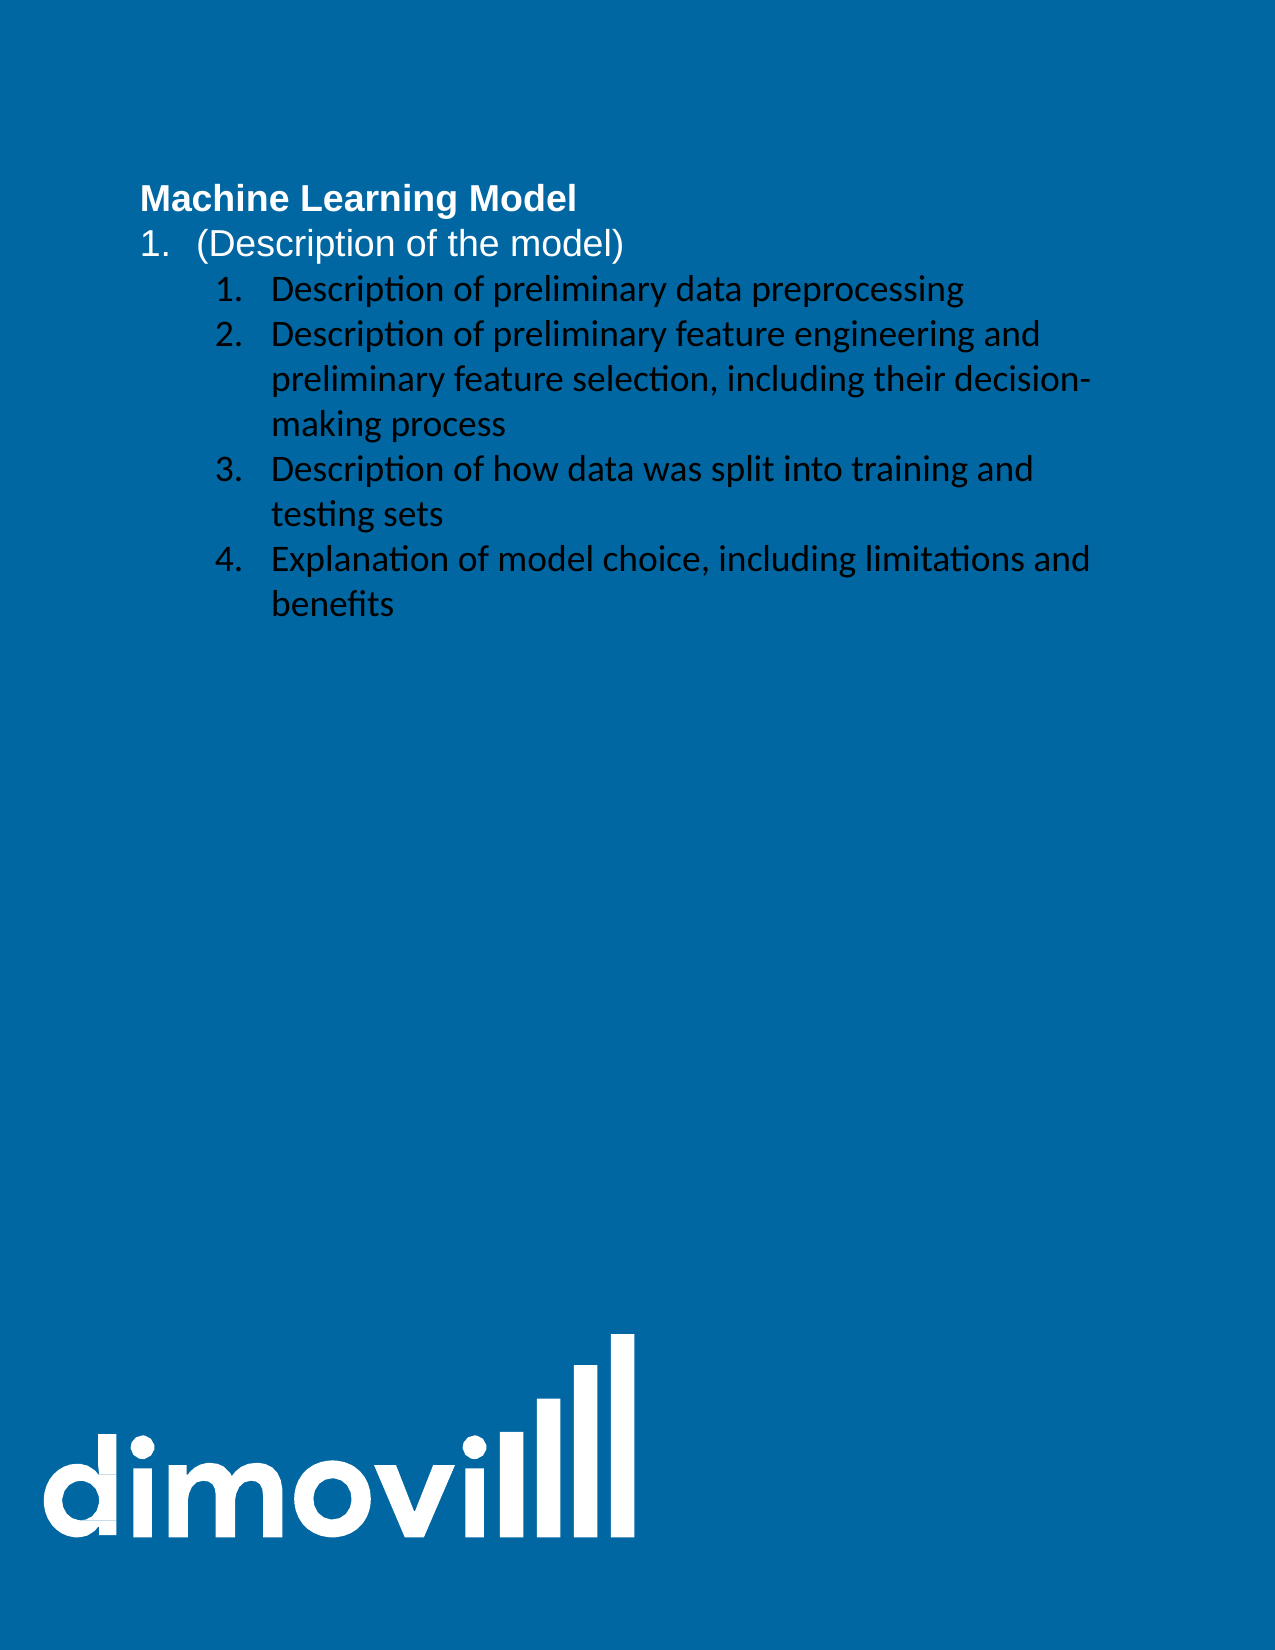

Machine Learning Model
(Description of the model)
Description of preliminary data preprocessing
Description of preliminary feature engineering and preliminary feature selection, including their decision-making process
Description of how data was split into training and testing sets
Explanation of model choice, including limitations and benefits